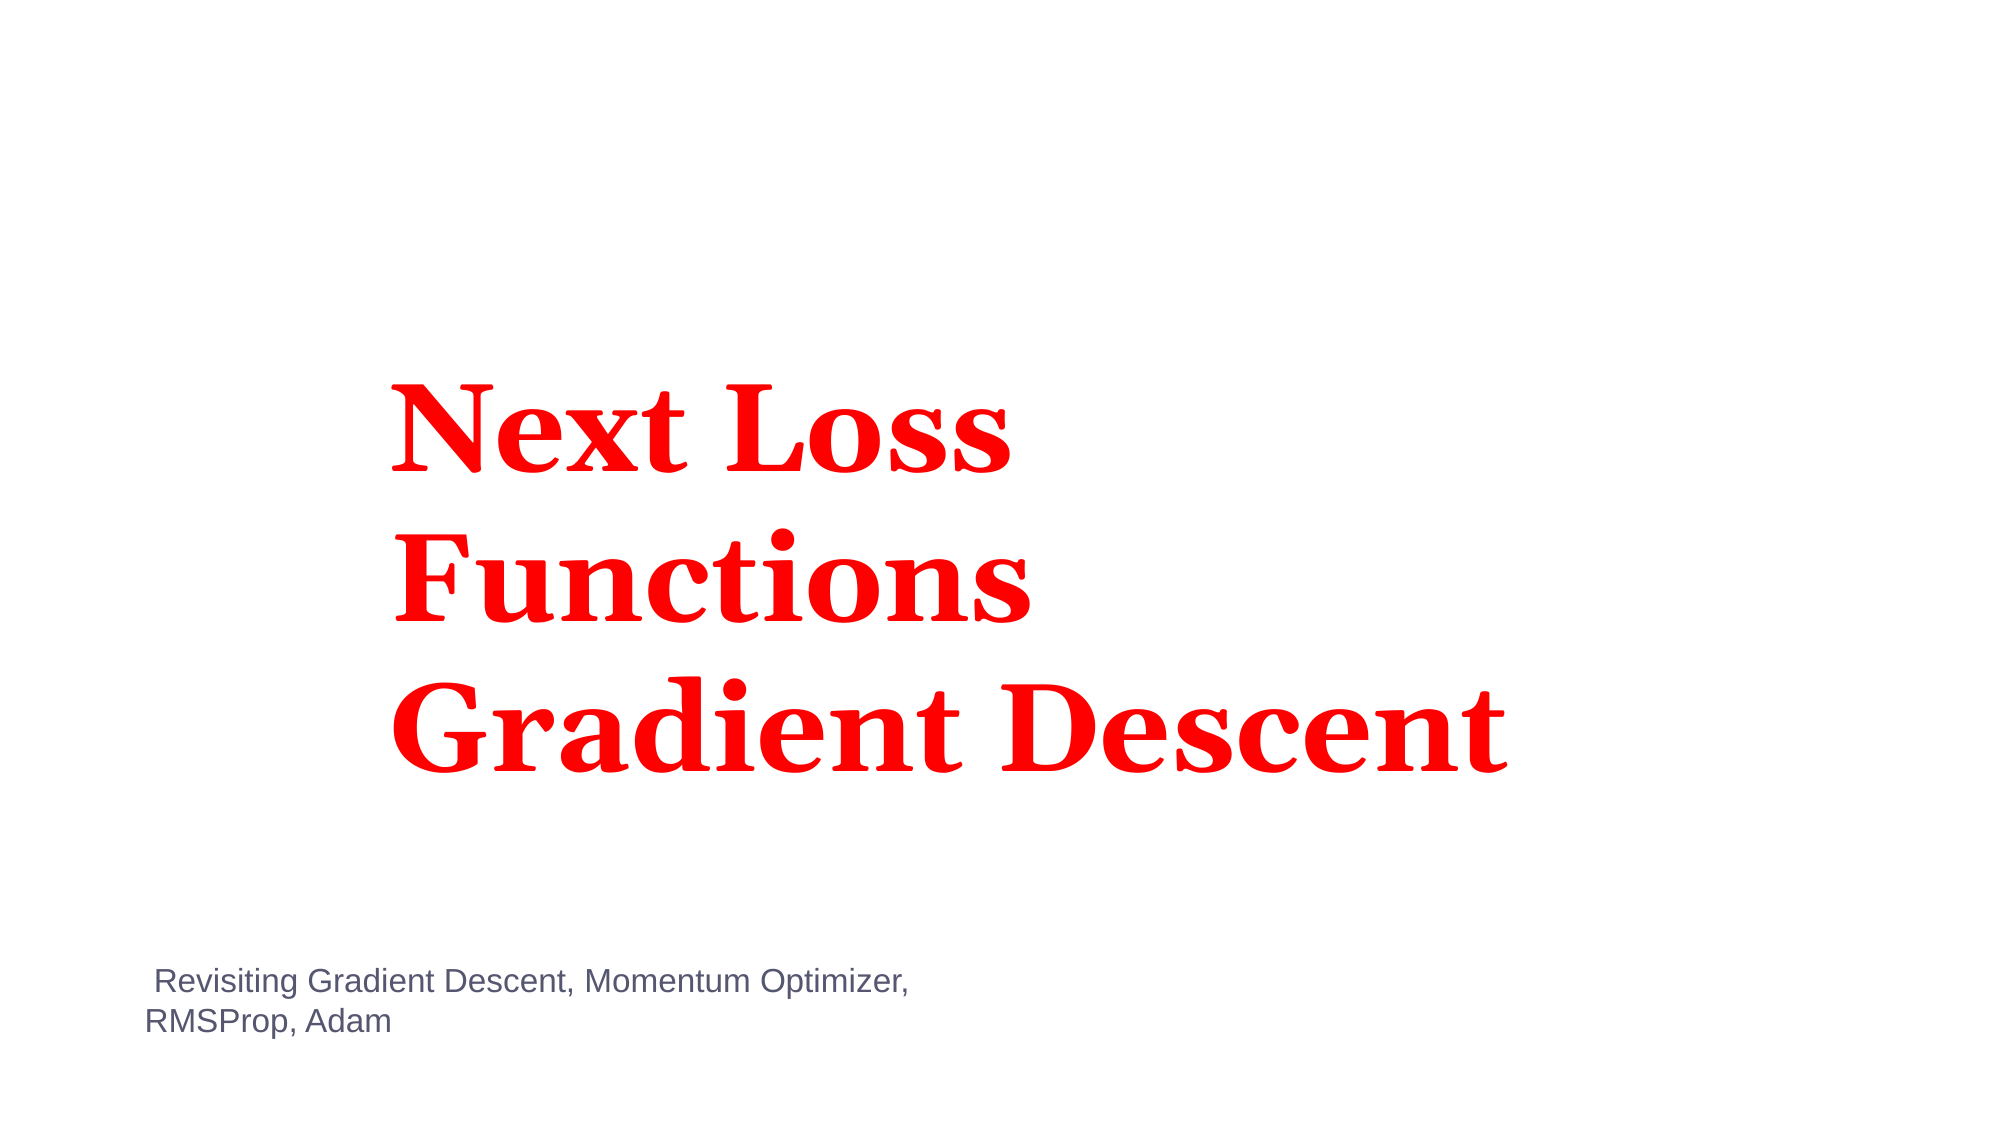

Next Loss Functions Gradient Descent
 Revisiting Gradient Descent, Momentum Optimizer, RMSProp, Adam